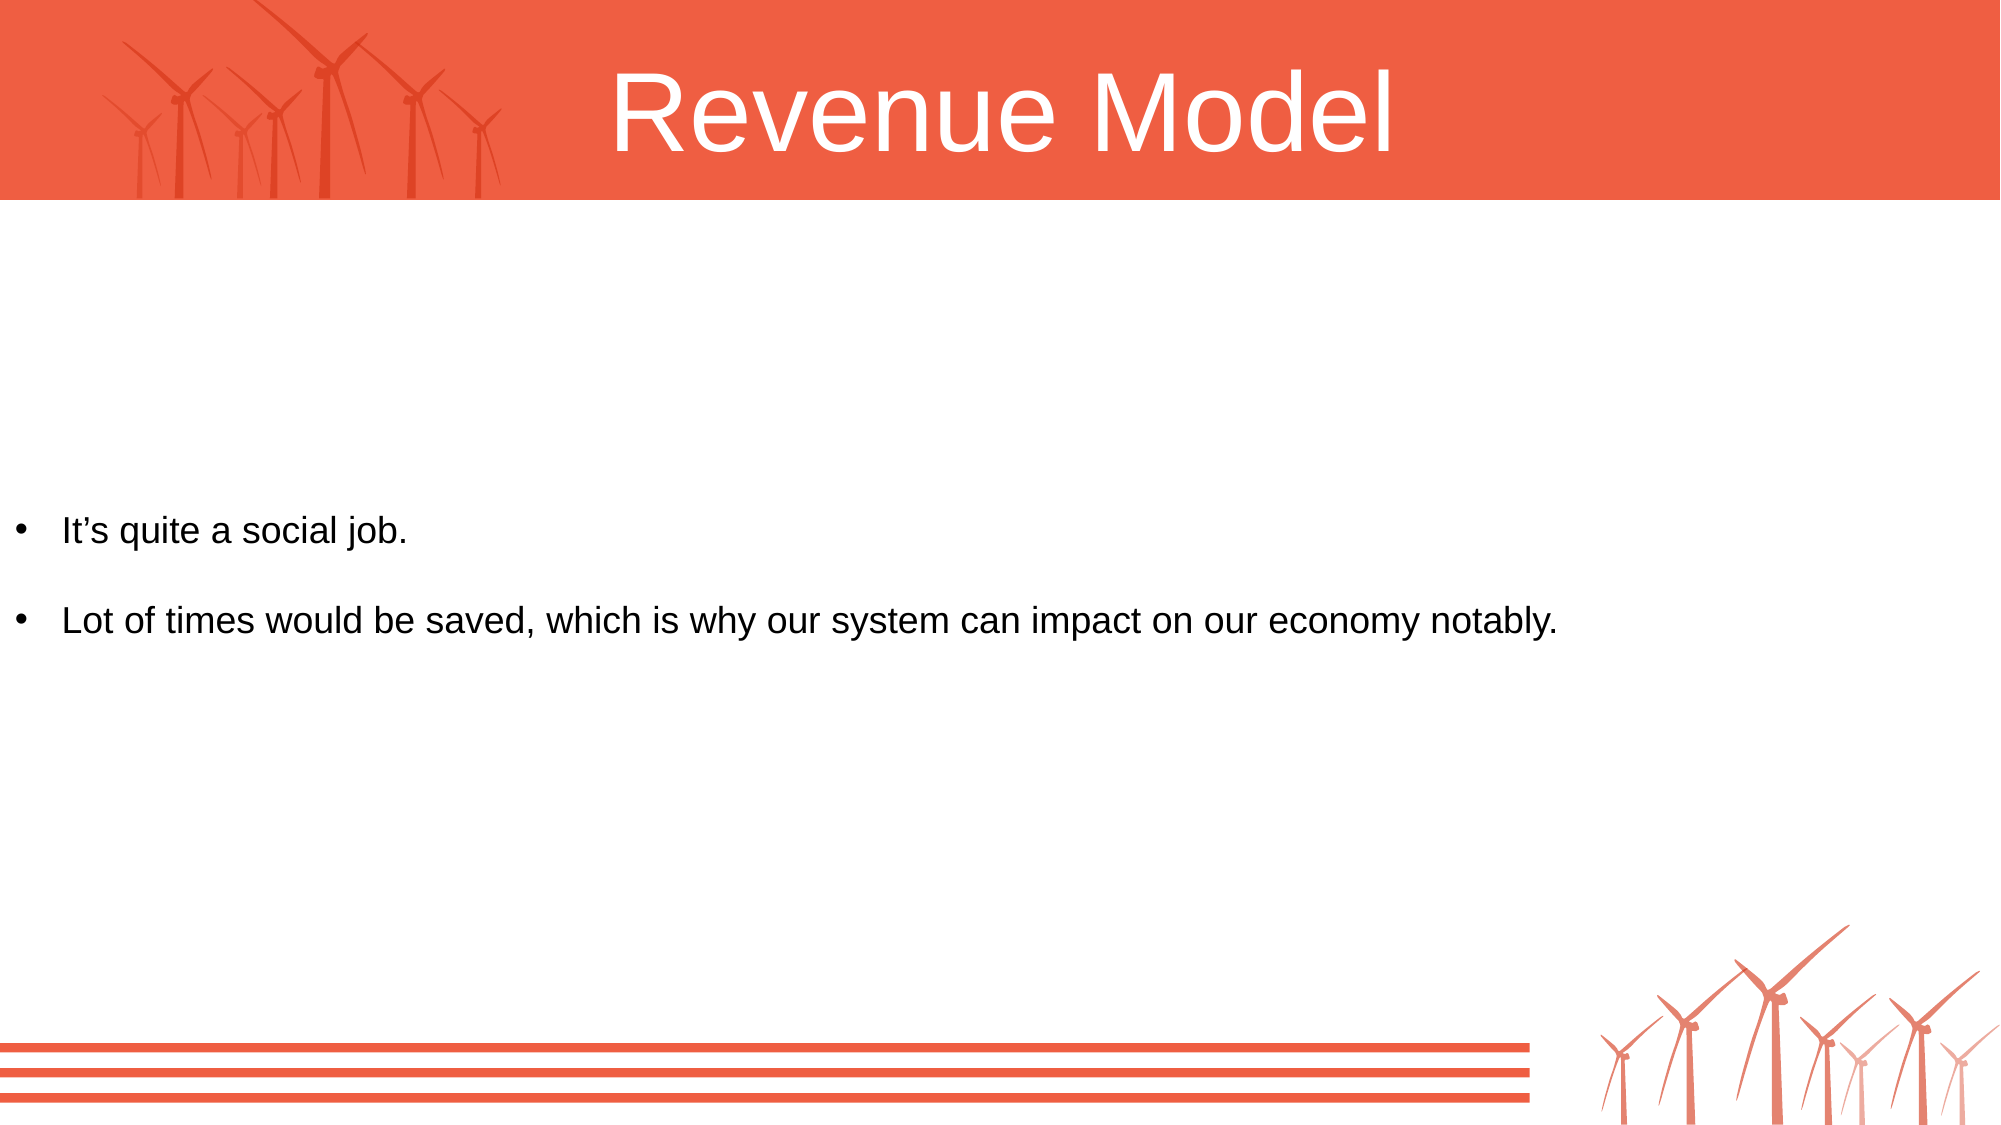

Revenue Model
It’s quite a social job.
Lot of times would be saved, which is why our system can impact on our economy notably.